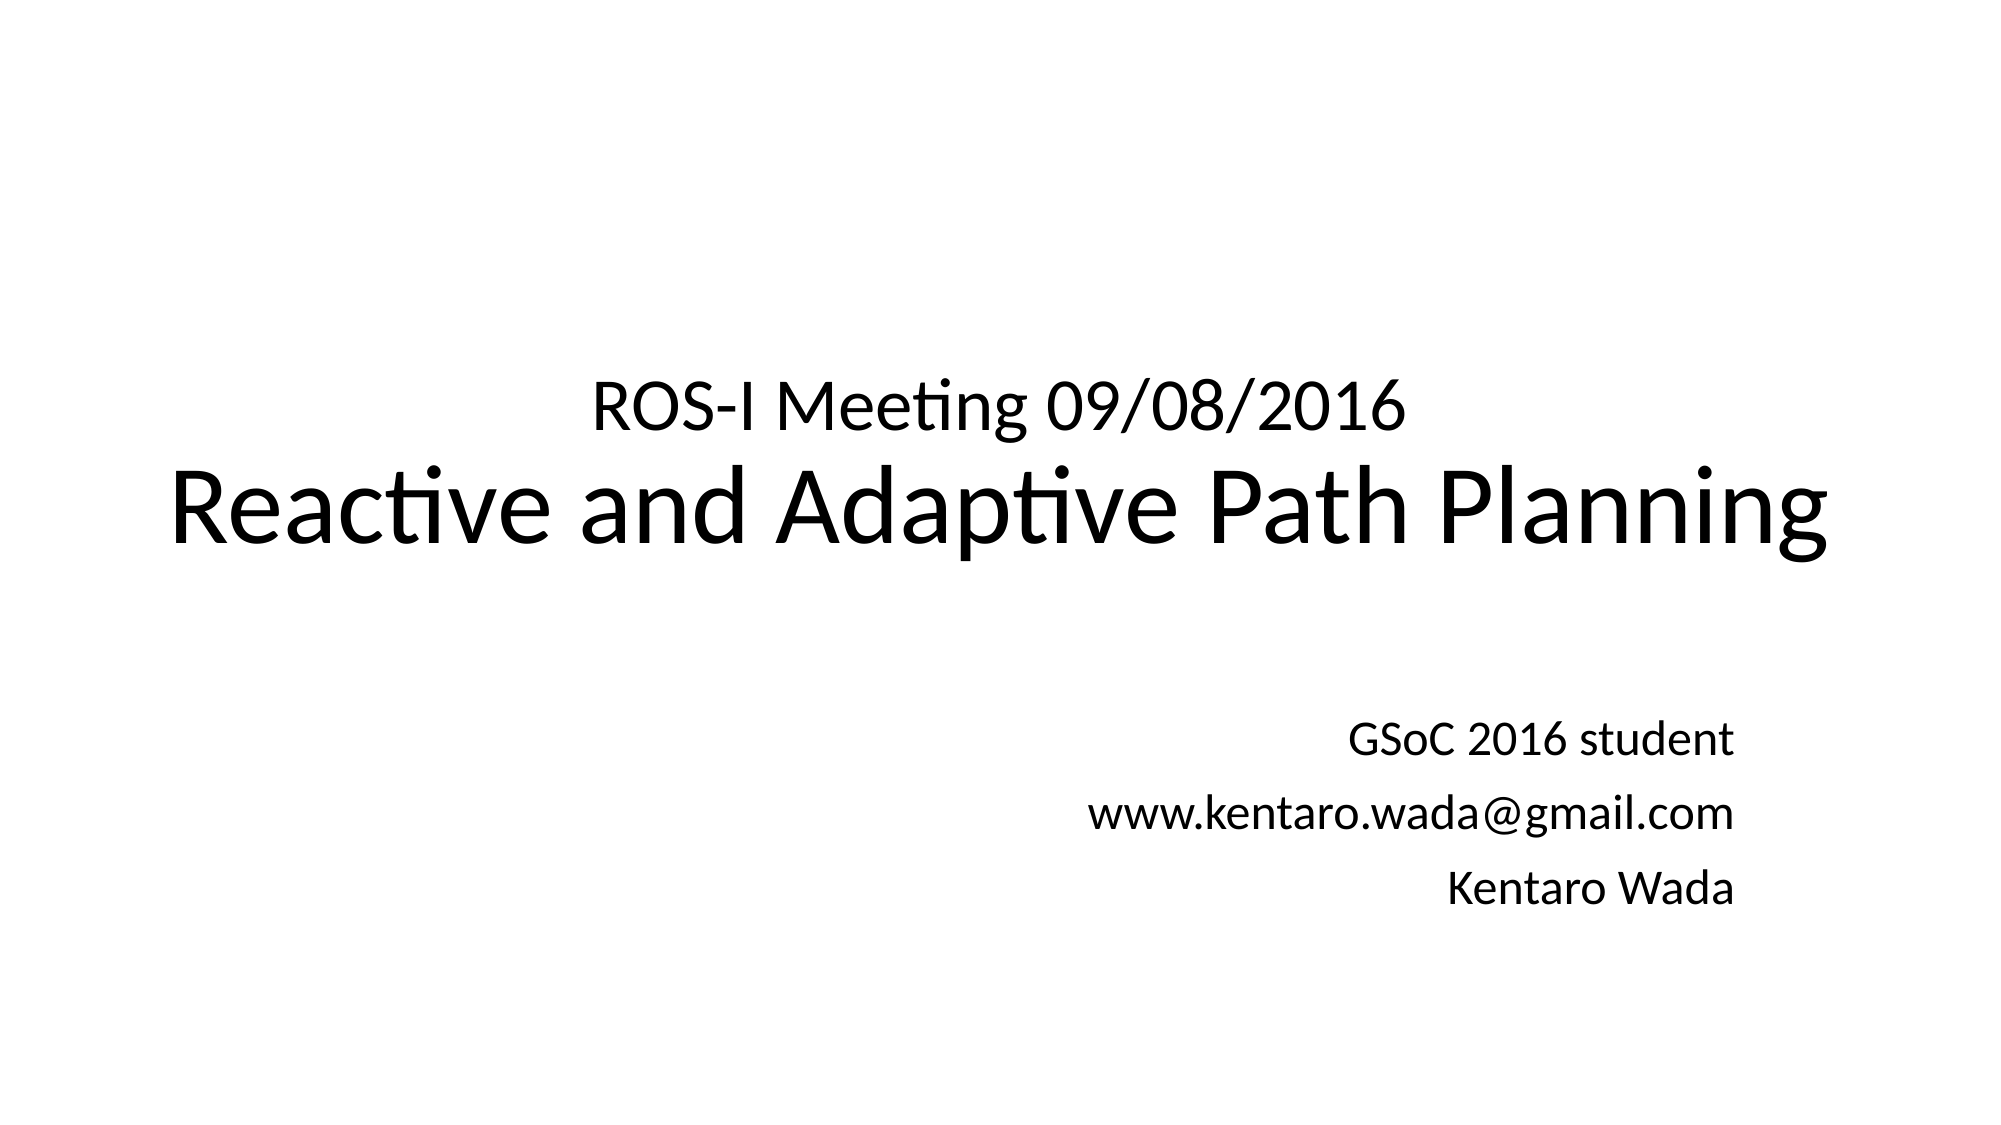

# ROS-I Meeting 09/08/2016 Reactive and Adaptive Path Planning
GSoC 2016 student
www.kentaro.wada@gmail.com
Kentaro Wada